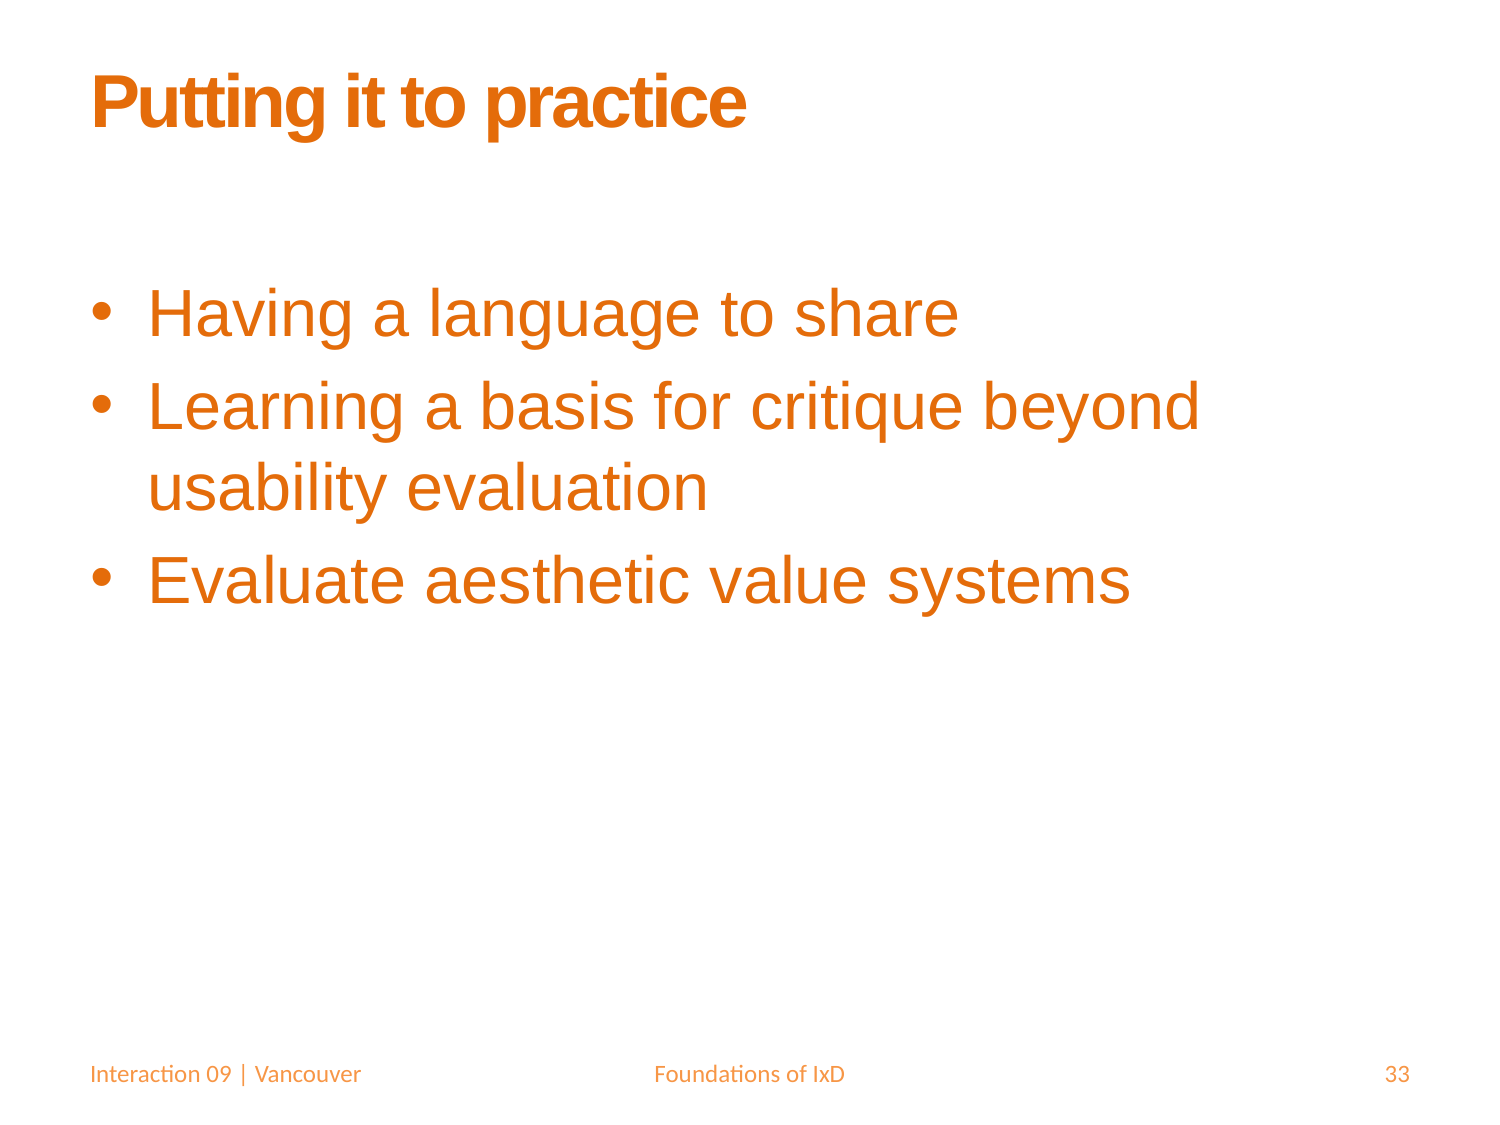

# Putting it to practice
Having a language to share
Learning a basis for critique beyond usability evaluation
Evaluate aesthetic value systems
Interaction 09 | Vancouver
Foundations of IxD
33